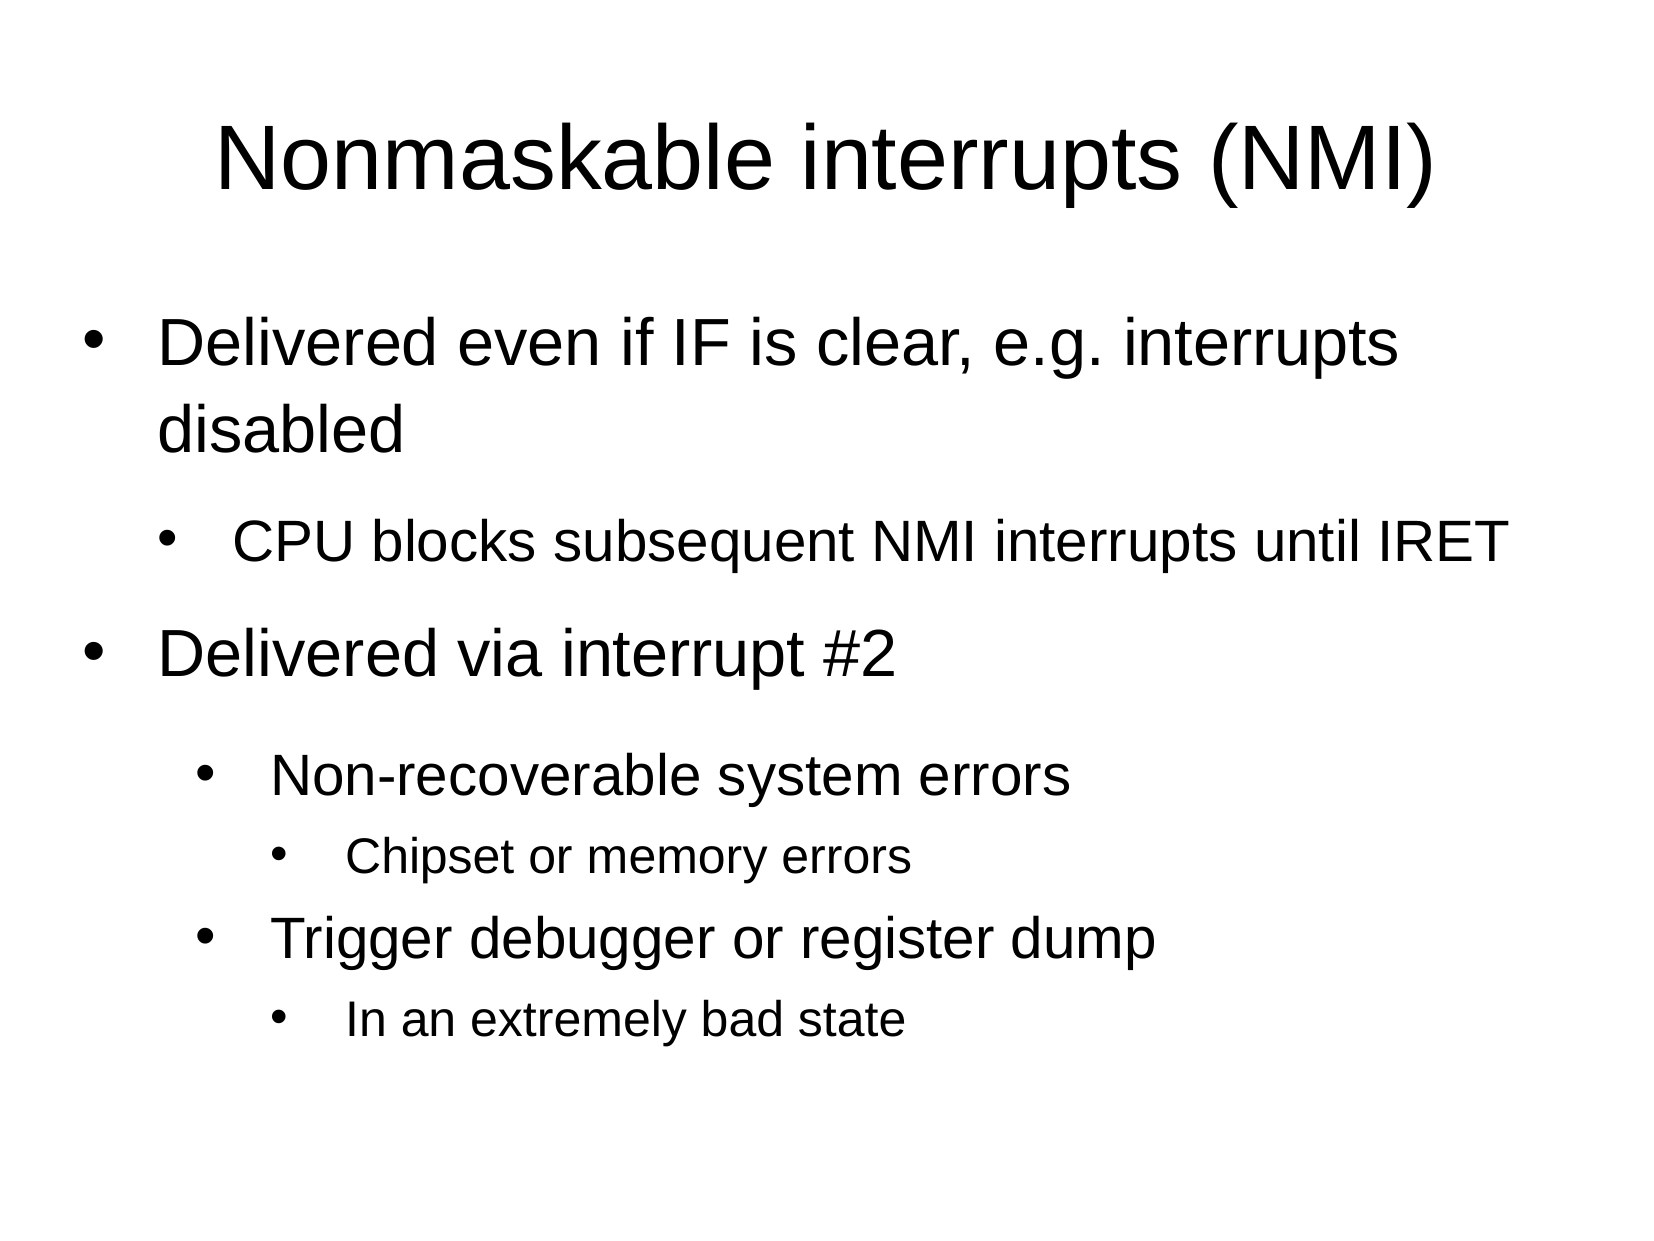

Nonmaskable interrupts (NMI)
Delivered even if IF is clear, e.g. interrupts disabled
CPU blocks subsequent NMI interrupts until IRET
Delivered via interrupt #2
Non-recoverable system errors
Chipset or memory errors
Trigger debugger or register dump
In an extremely bad state